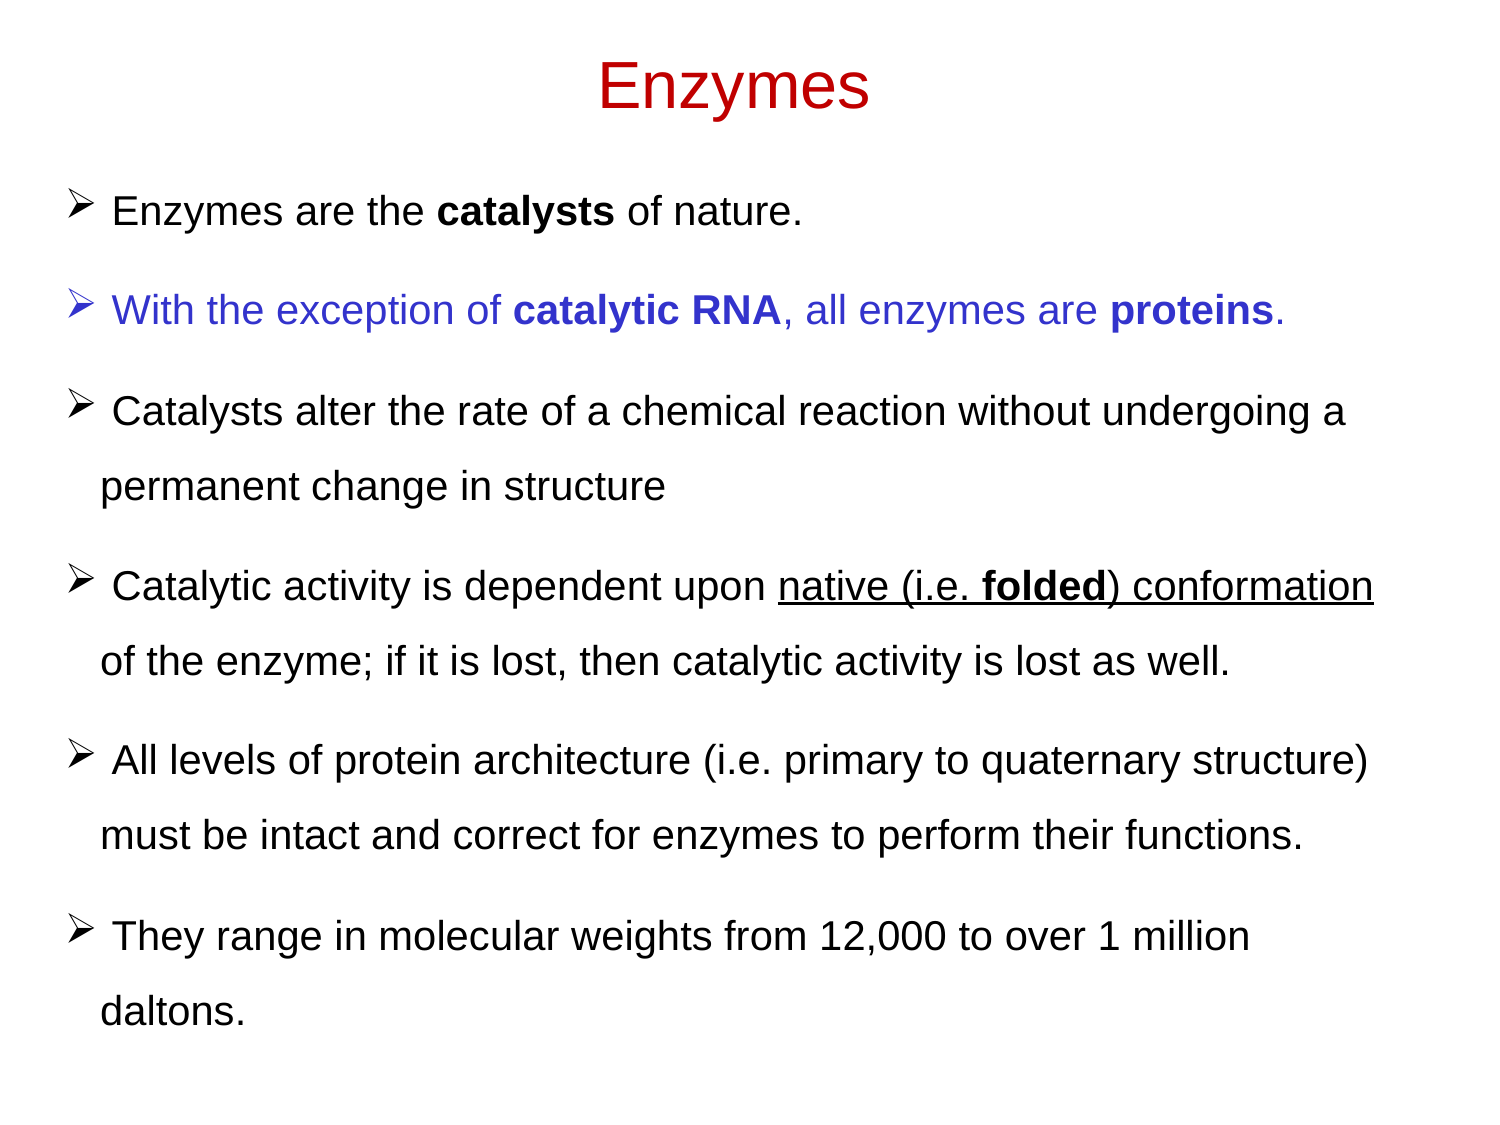

Enzymes
 Enzymes are the catalysts of nature.
 With the exception of catalytic RNA, all enzymes are proteins.
 Catalysts alter the rate of a chemical reaction without undergoing a permanent change in structure
 Catalytic activity is dependent upon native (i.e. folded) conformation of the enzyme; if it is lost, then catalytic activity is lost as well.
 All levels of protein architecture (i.e. primary to quaternary structure) must be intact and correct for enzymes to perform their functions.
 They range in molecular weights from 12,000 to over 1 million daltons.